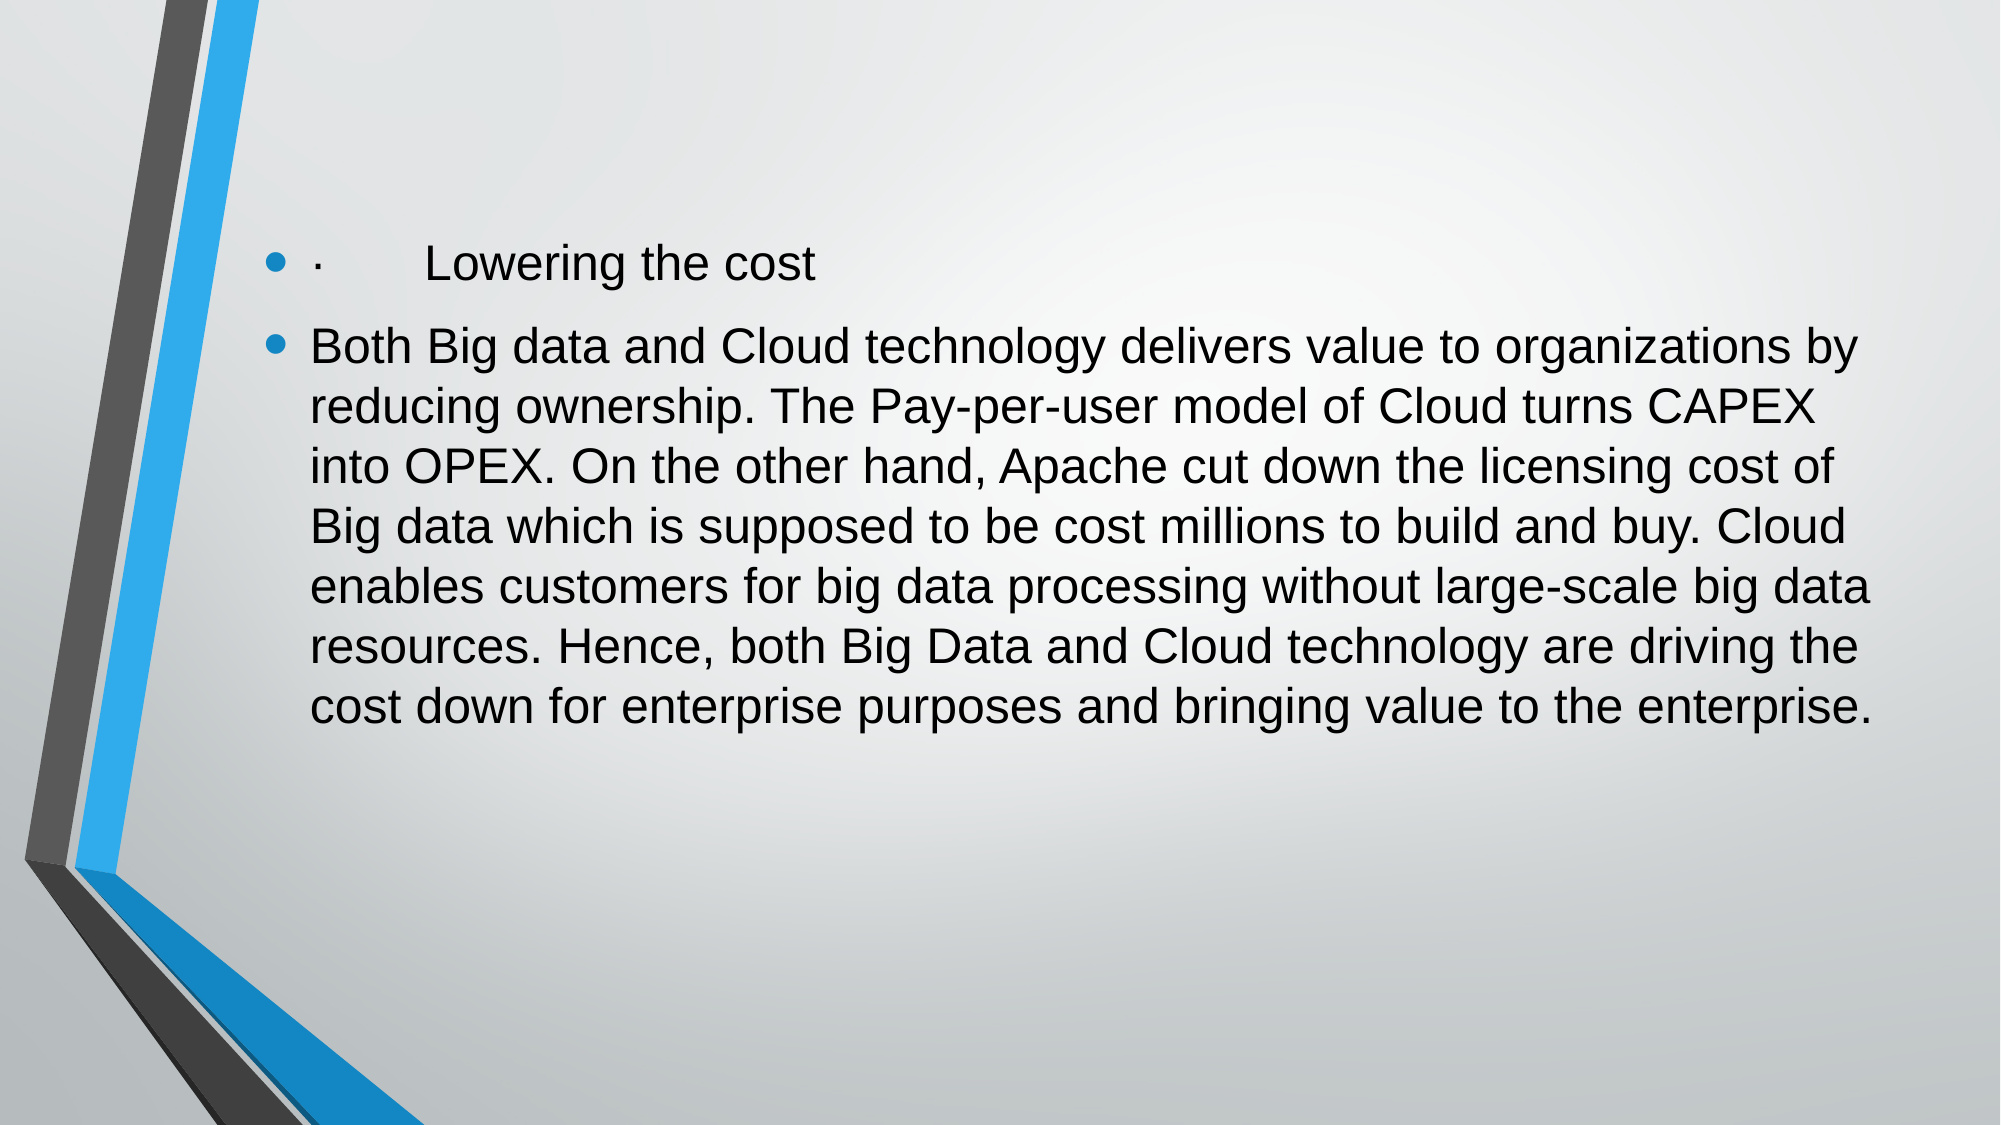

·       Lowering the cost
Both Big data and Cloud technology delivers value to organizations by reducing ownership. The Pay-per-user model of Cloud turns CAPEX into OPEX. On the other hand, Apache cut down the licensing cost of Big data which is supposed to be cost millions to build and buy. Cloud enables customers for big data processing without large-scale big data resources. Hence, both Big Data and Cloud technology are driving the cost down for enterprise purposes and bringing value to the enterprise.